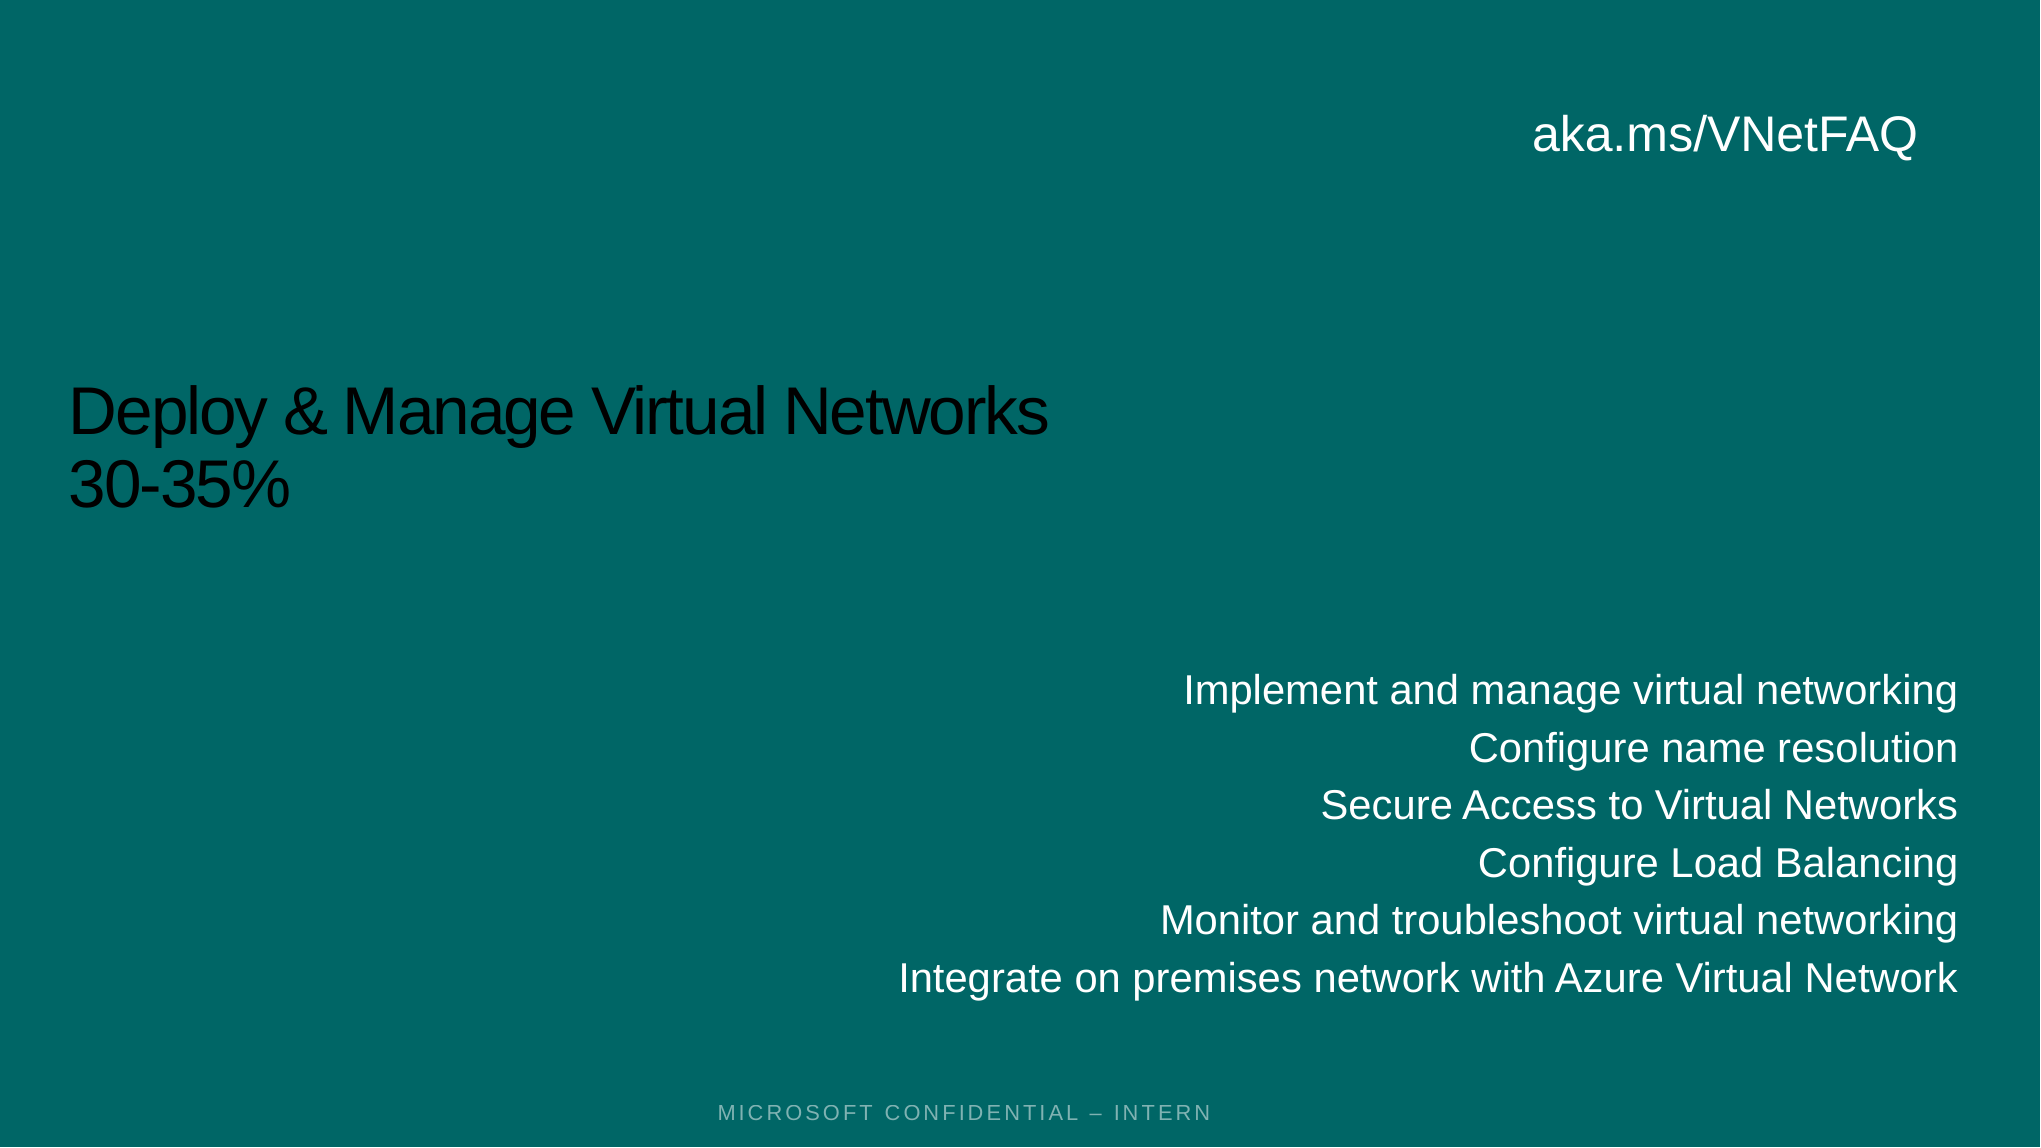

aka.ms/VNetFAQ
# Deploy & Manage Virtual Networks 30-35%
Implement and manage virtual networking
Configure name resolution
Secure Access to Virtual Networks
Configure Load Balancing
Monitor and troubleshoot virtual networking
Integrate on premises network with Azure Virtual Network